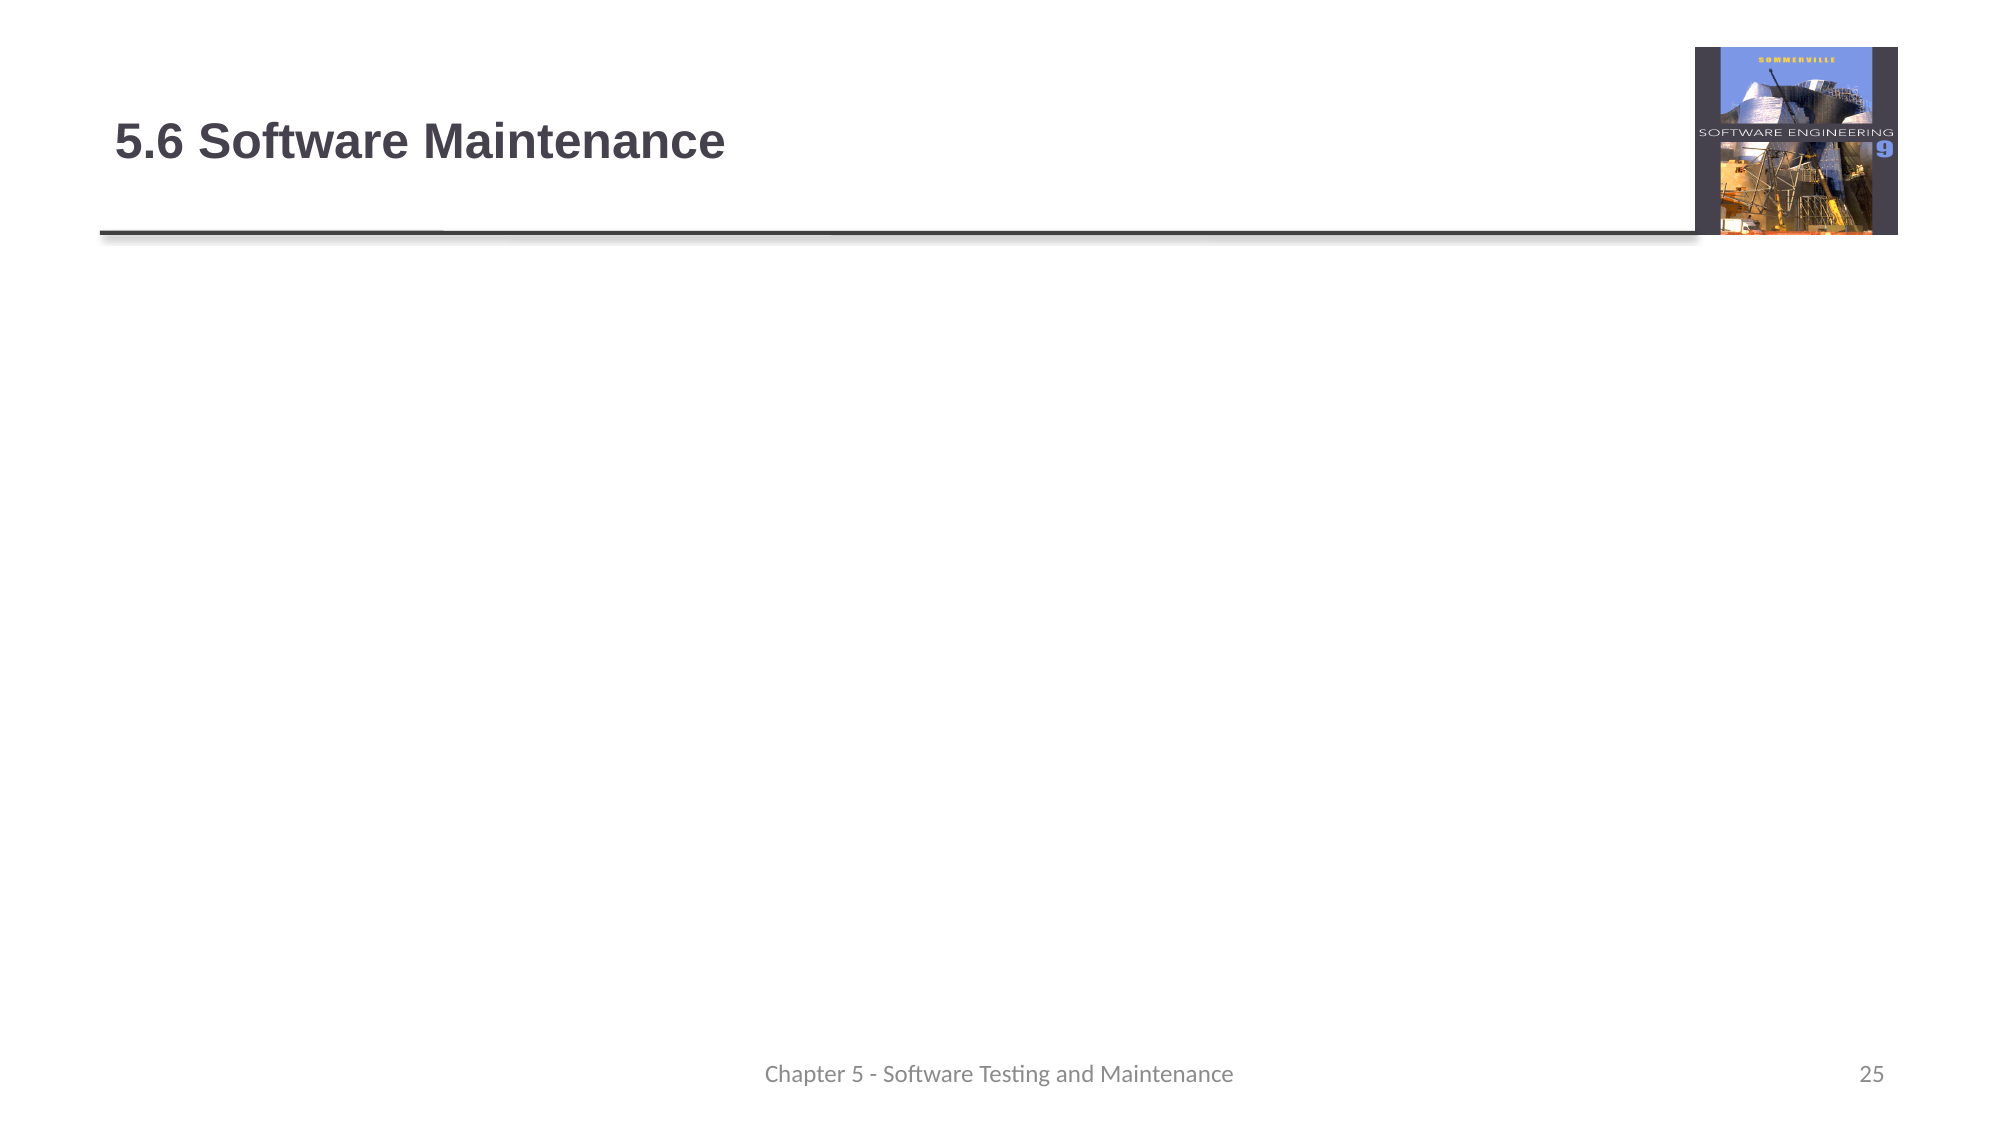

# 5.6 Software Maintenance
Modifying a program after it has been put into use.
The term is mostly used for changing custom software. Generic software products are said to evolve to create new versions.
Maintenance does not normally involve major changes to the system’s architecture.
Changes are implemented by modifying existing components and adding new components to the system.
Chapter 5 - Software Testing and Maintenance
25